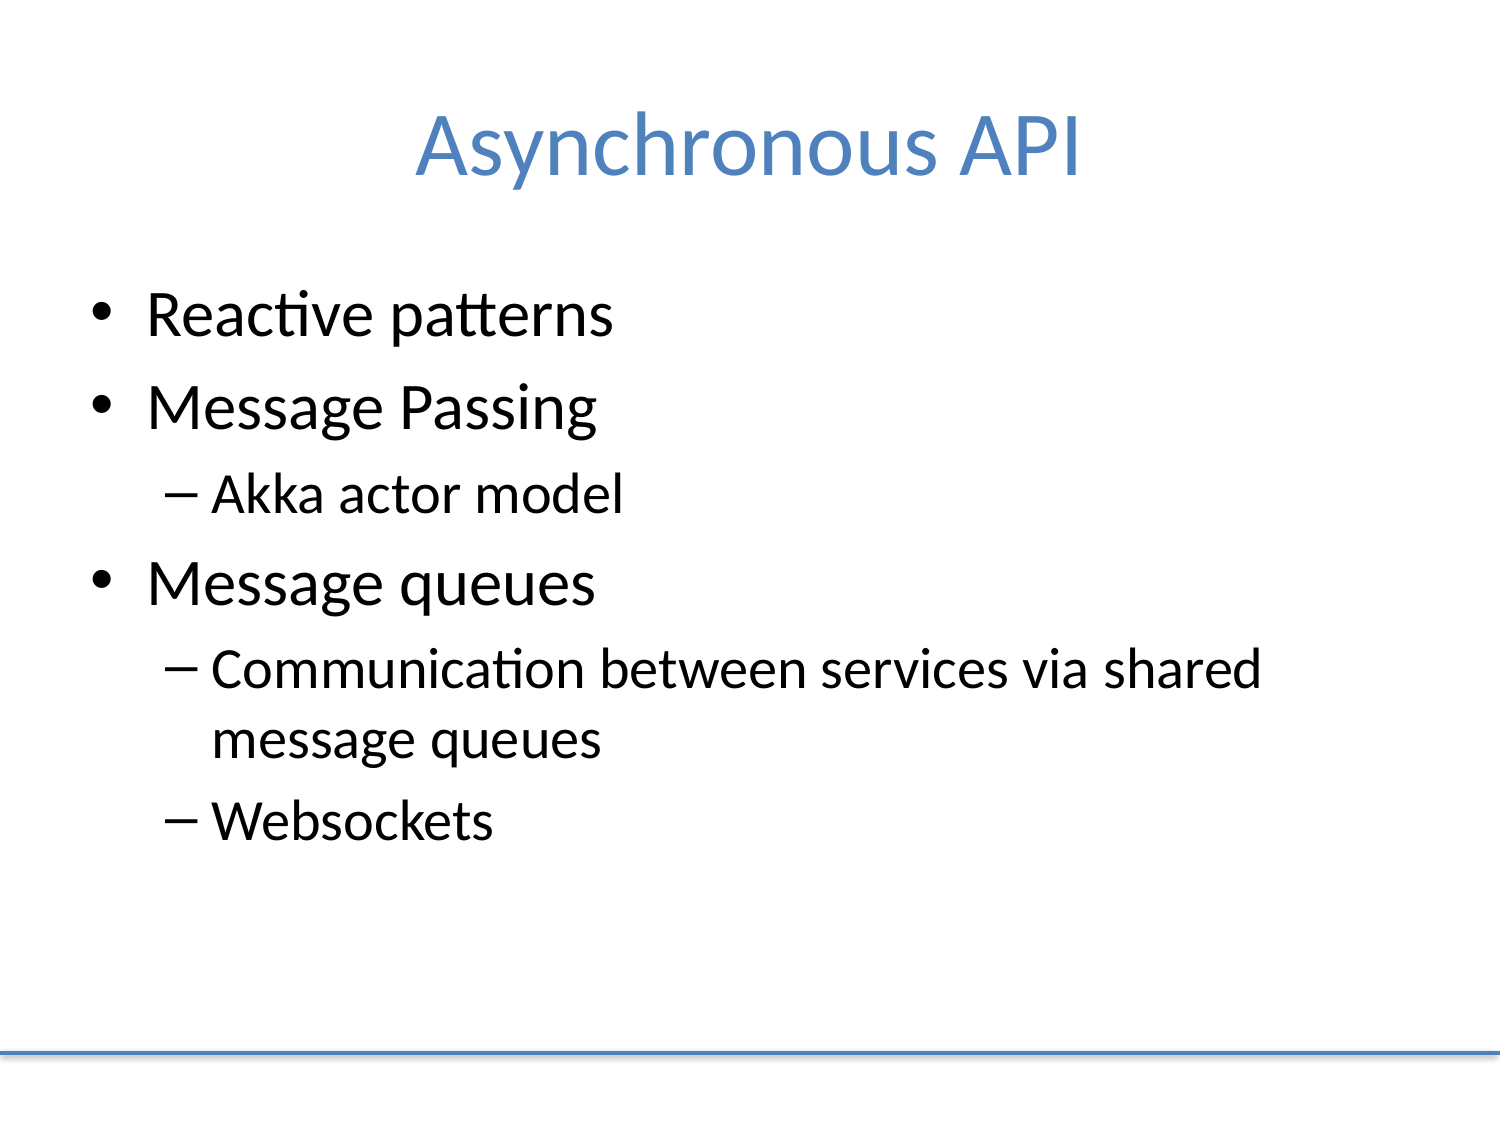

# Asynchronous API
Reactive patterns
Message Passing
Akka actor model
Message queues
Communication between services via shared message queues
Websockets